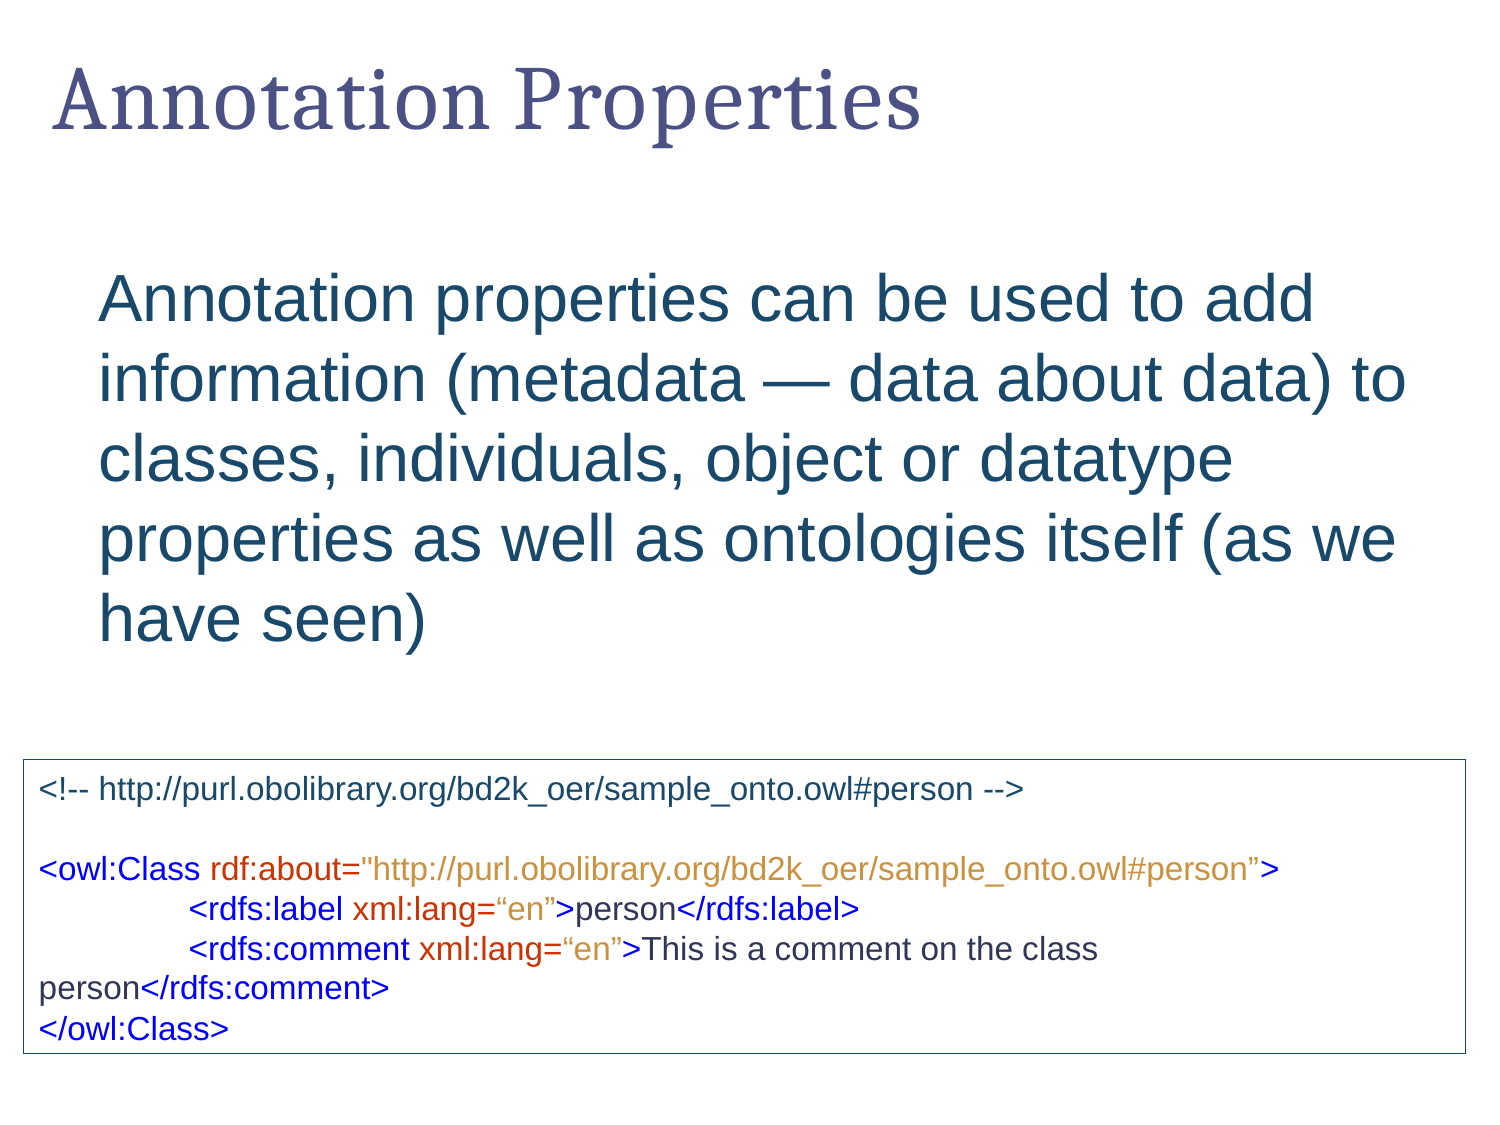

# Annotation Properties

Annotation properties can be used to add information (metadata — data about data) to classes, individuals, object or datatype properties as well as ontologies itself (as we have seen)

<!-- http://purl.obolibrary.org/bd2k_oer/sample_onto.owl#person -->

<owl:Class rdf:about="http://purl.obolibrary.org/bd2k_oer/sample_onto.owl#person”>
	<rdfs:label xml:lang=“en”>person</rdfs:label>
	<rdfs:comment xml:lang=“en”>This is a comment on the class person</rdfs:comment>
</owl:Class>